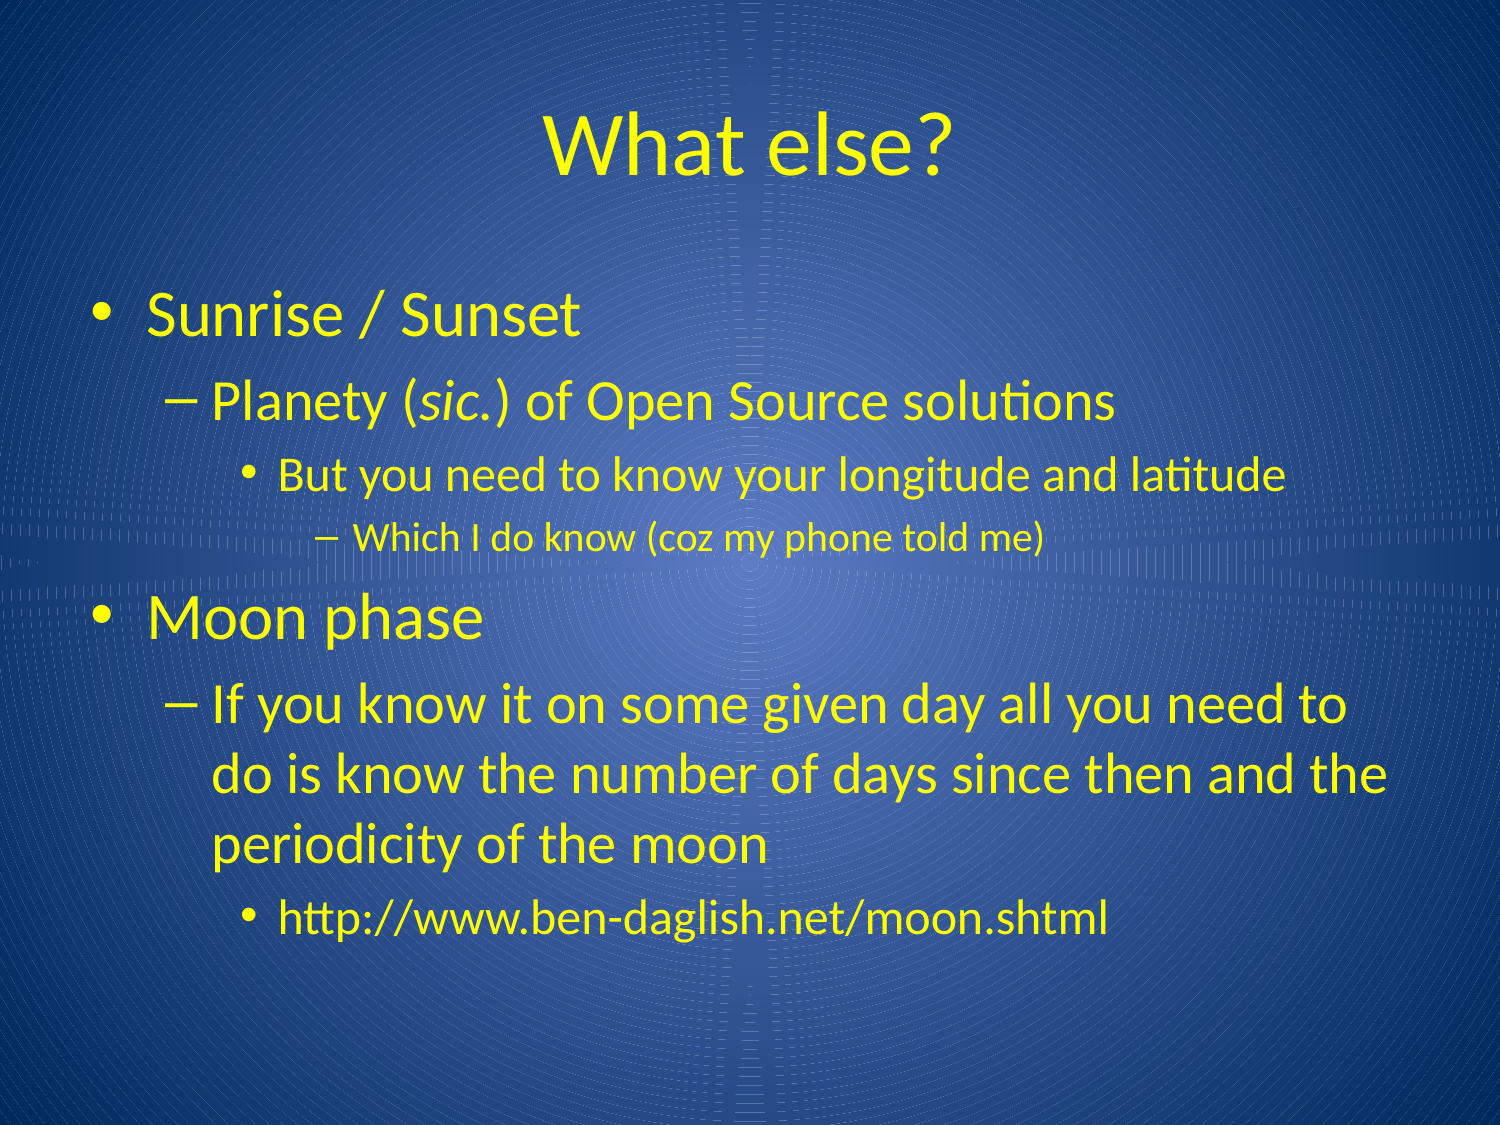

# What else?
Sunrise / Sunset
Planety (sic.) of Open Source solutions
But you need to know your longitude and latitude
Which I do know (coz my phone told me)
Moon phase
If you know it on some given day all you need to do is know the number of days since then and the periodicity of the moon
http://www.ben-daglish.net/moon.shtml